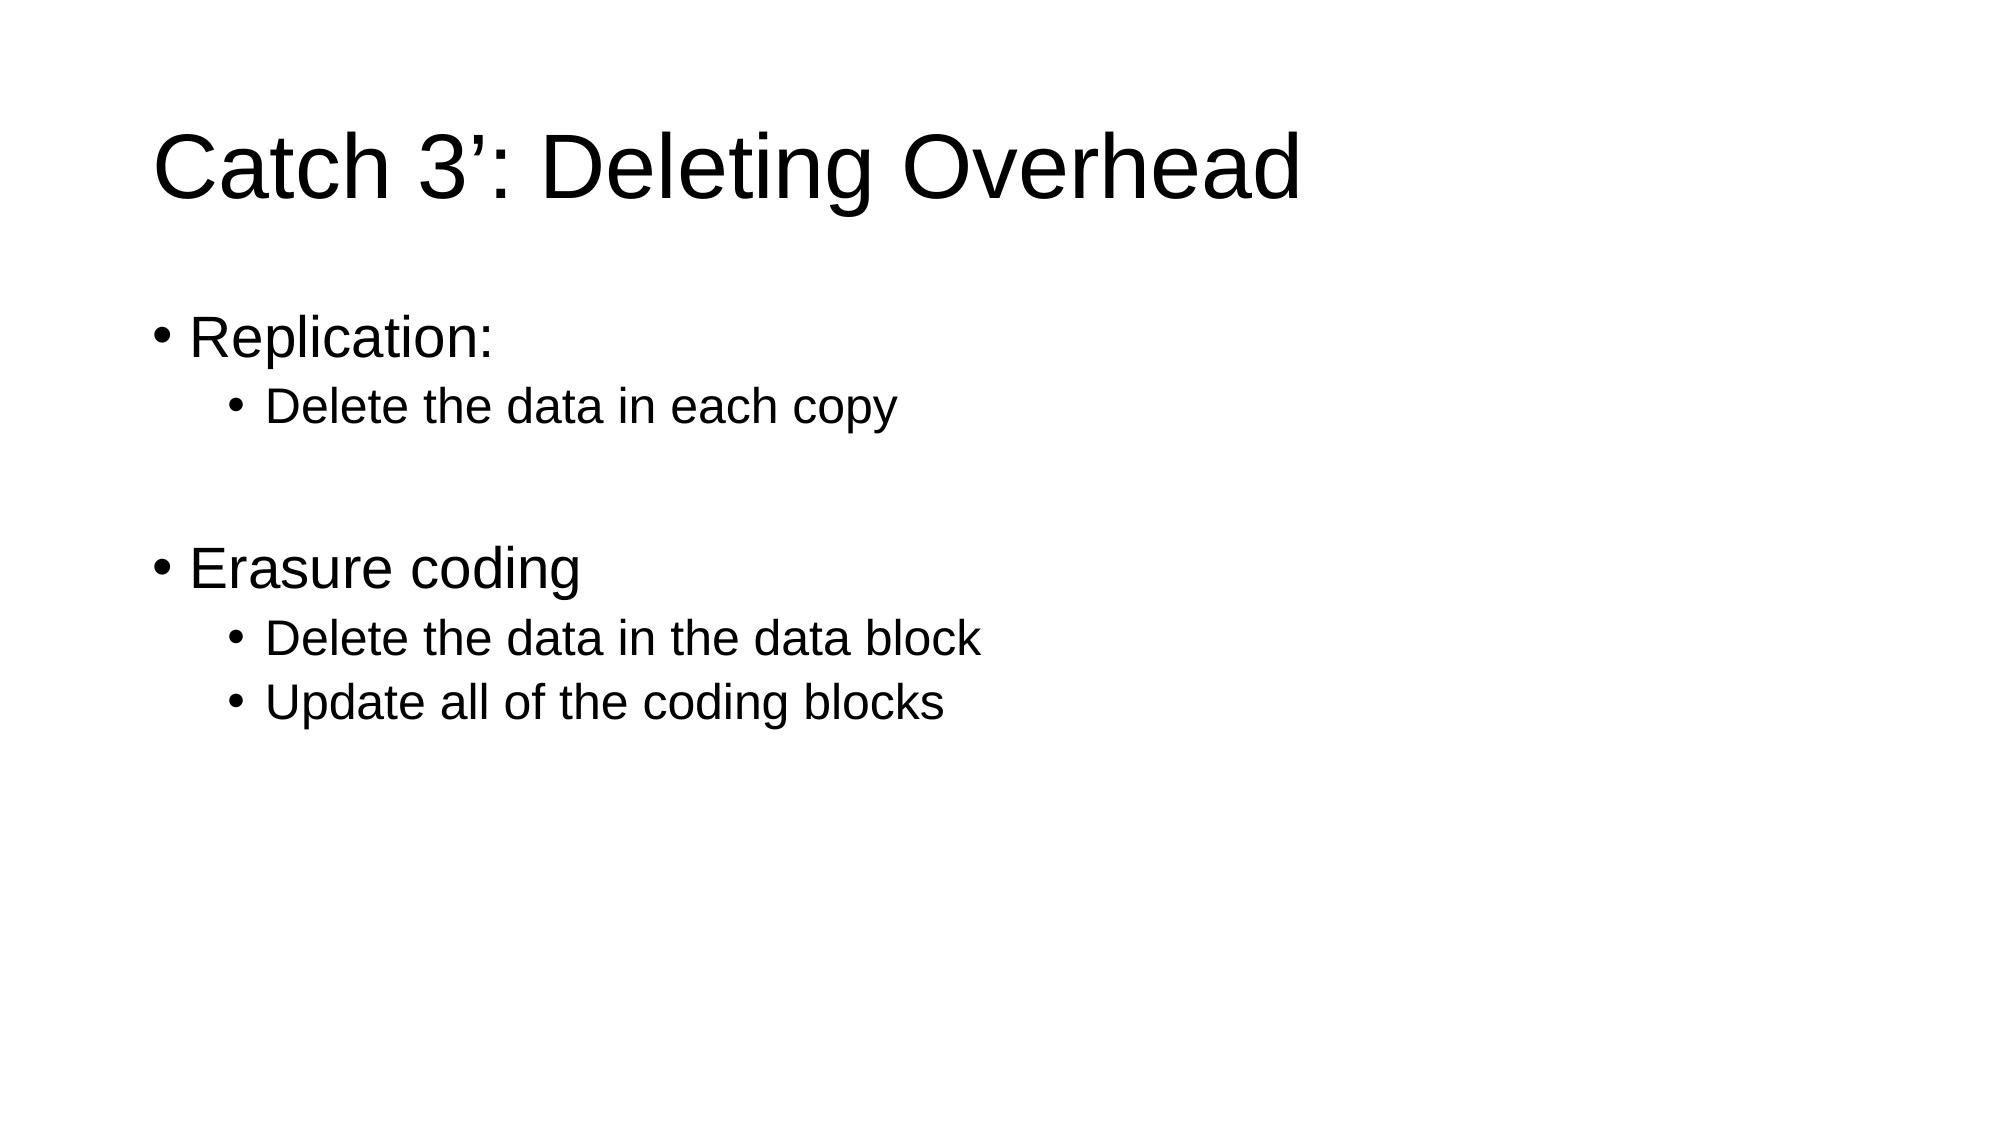

# Catch 3’: Deleting Overhead
Replication:
Delete the data in each copy

Erasure coding
Delete the data in the data block
Update all of the coding blocks